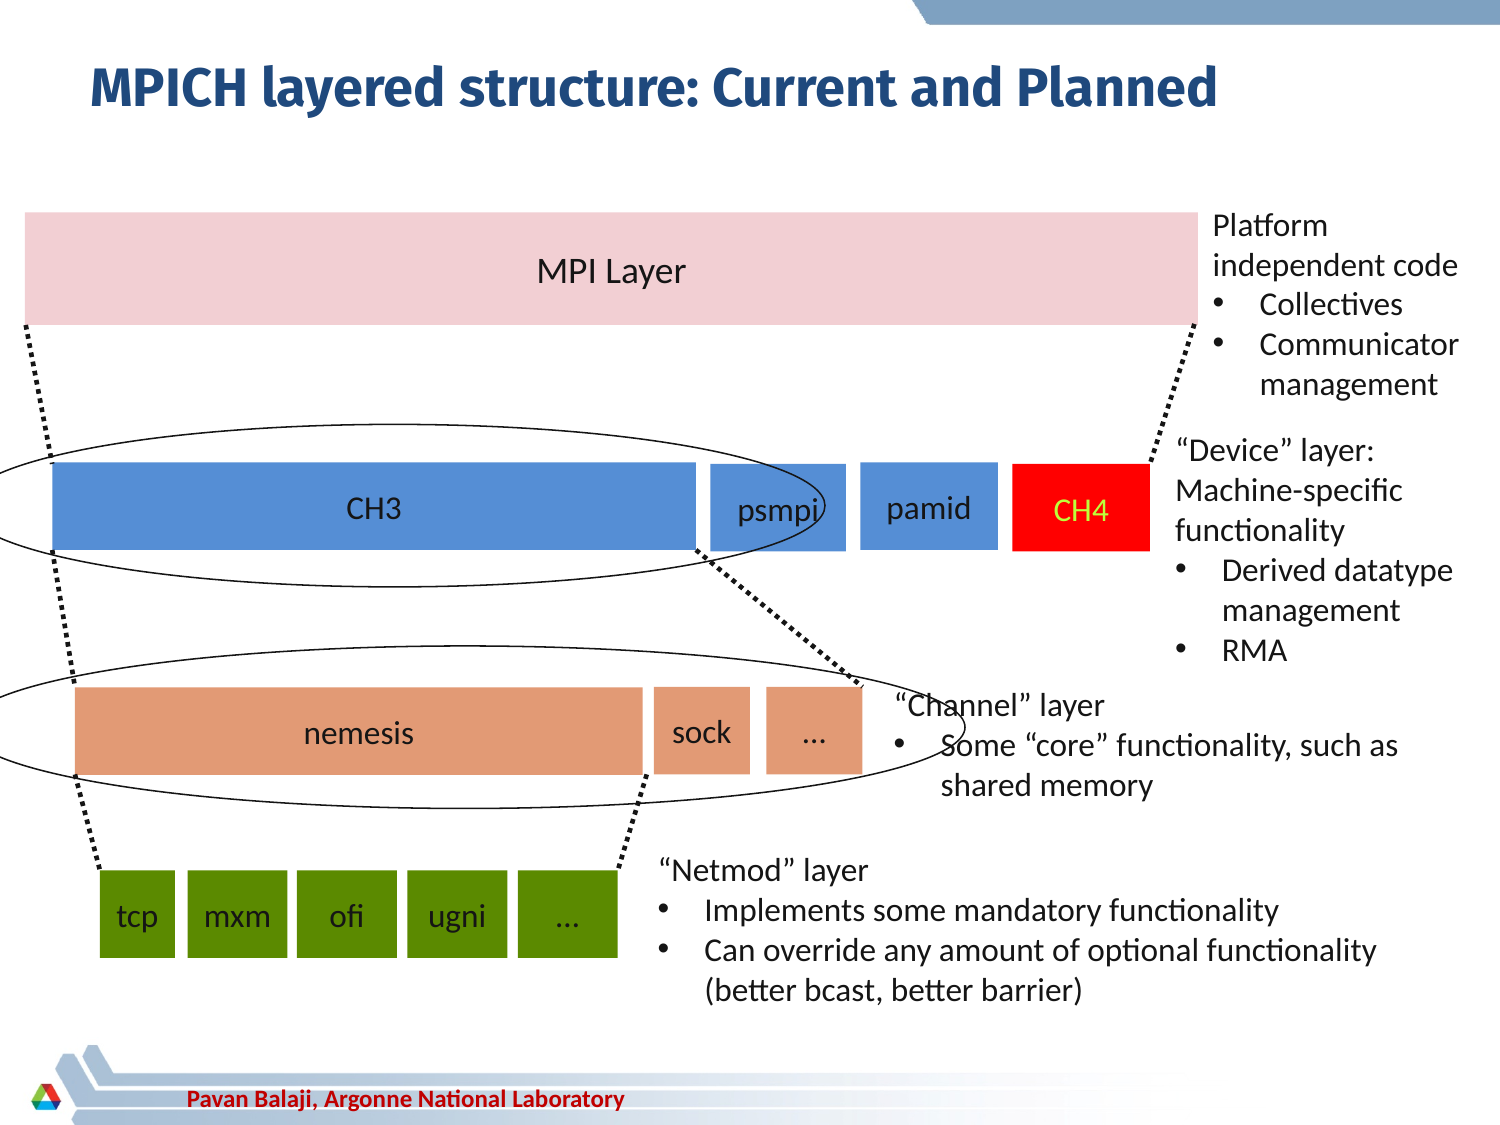

# MPICH layered structure: Current and Planned
Platform independent code
Collectives
Communicator management
MPI Layer
“Device” layer: Machine-specific functionality
Derived datatype management
RMA

CH3
pamid
psmpi
CH4

“Channel” layer
Some “core” functionality, such as shared memory
sock
…
nemesis
“Netmod” layer
Implements some mandatory functionality
Can override any amount of optional functionality (better bcast, better barrier)
tcp
mxm
ofi
ugni
…